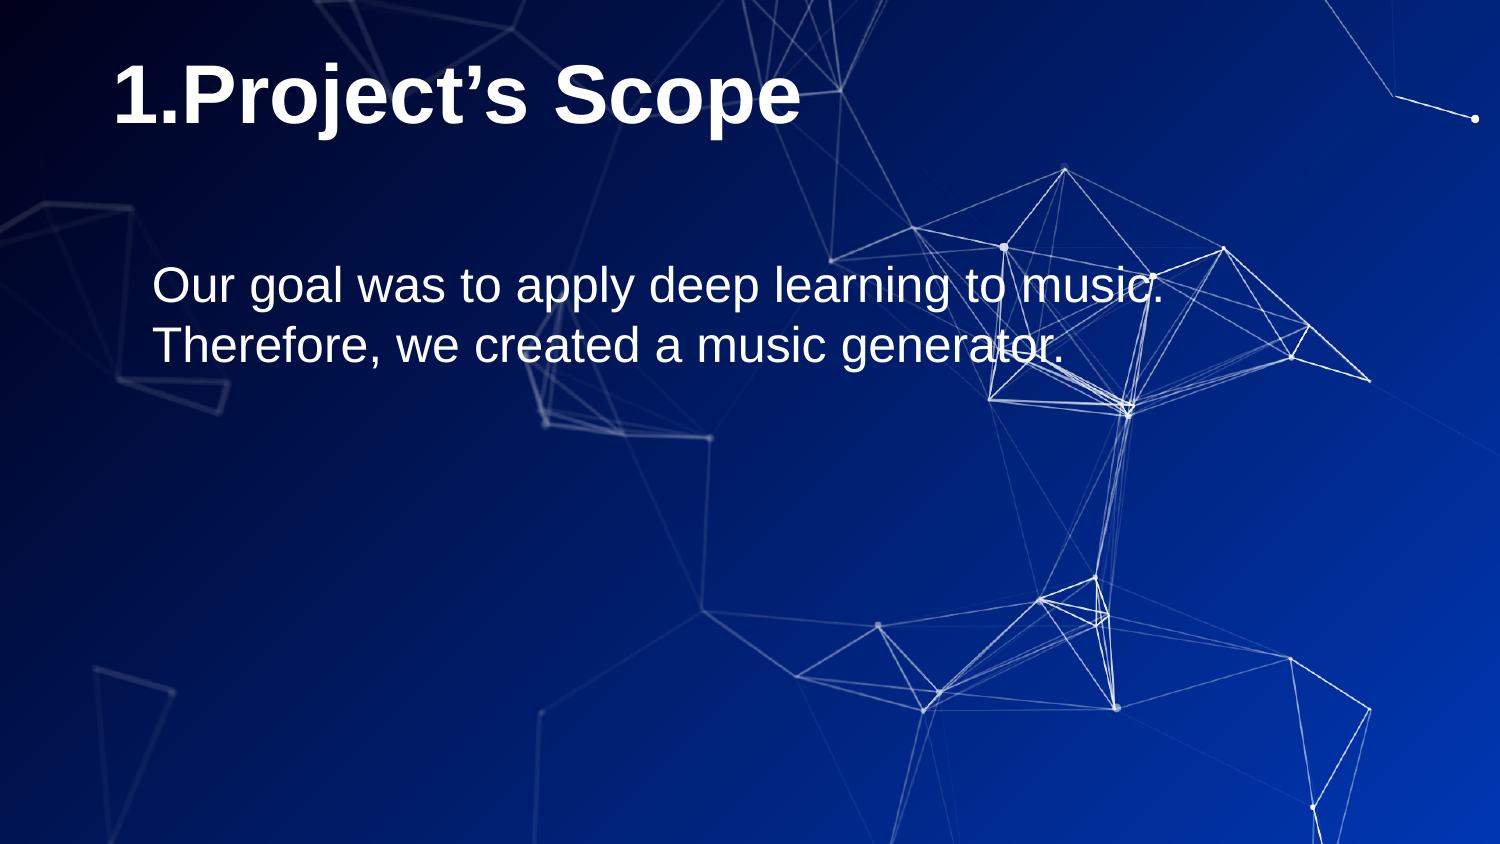

# 1.Project’s Scope
Our goal was to apply deep learning to music.
Therefore, we created a music generator.